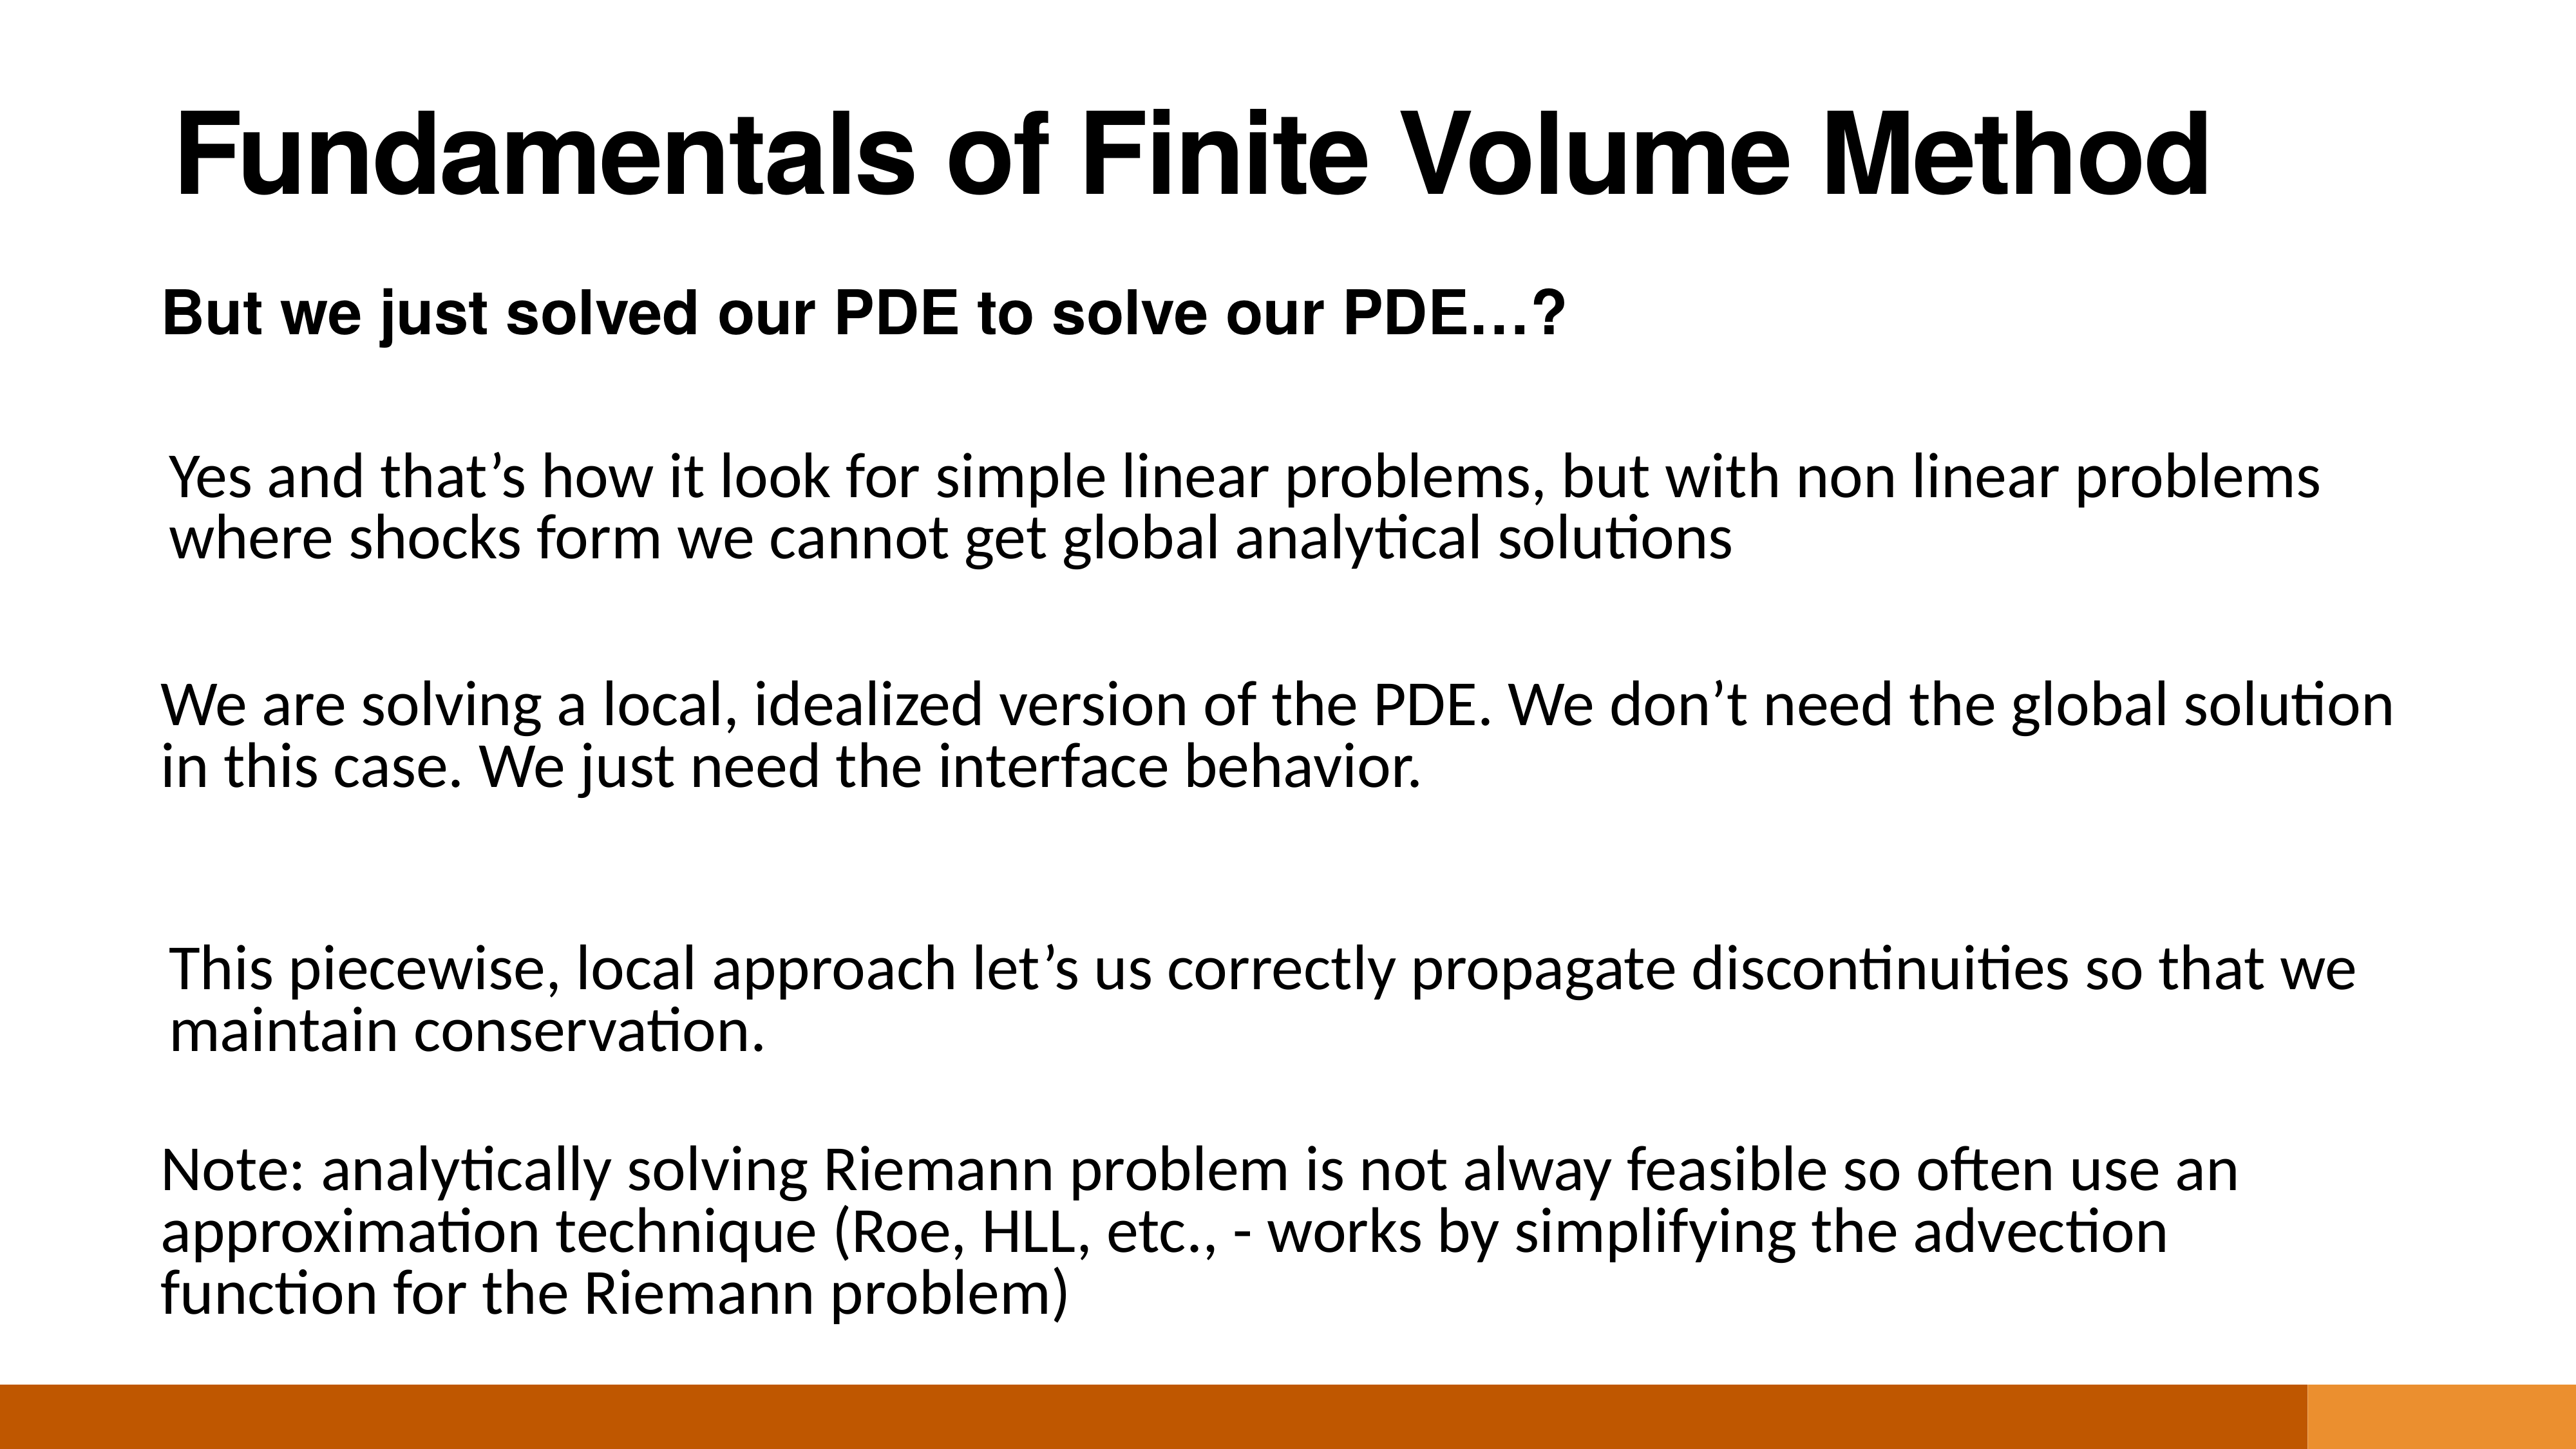

Fundamentals of Finite Volume Method

But we just solved our PDE to solve our PDE…?
Yes and that’s how it look for simple linear problems, but with non linear problems where shocks form we cannot get global analytical solutions
We are solving a local, idealized version of the PDE. We don’t need the global solution in this case. We just need the interface behavior.
This piecewise, local approach let’s us correctly propagate discontinuities so that we maintain conservation.
Note: analytically solving Riemann problem is not alway feasible so often use an approximation technique (Roe, HLL, etc., - works by simplifying the advection function for the Riemann problem)

46